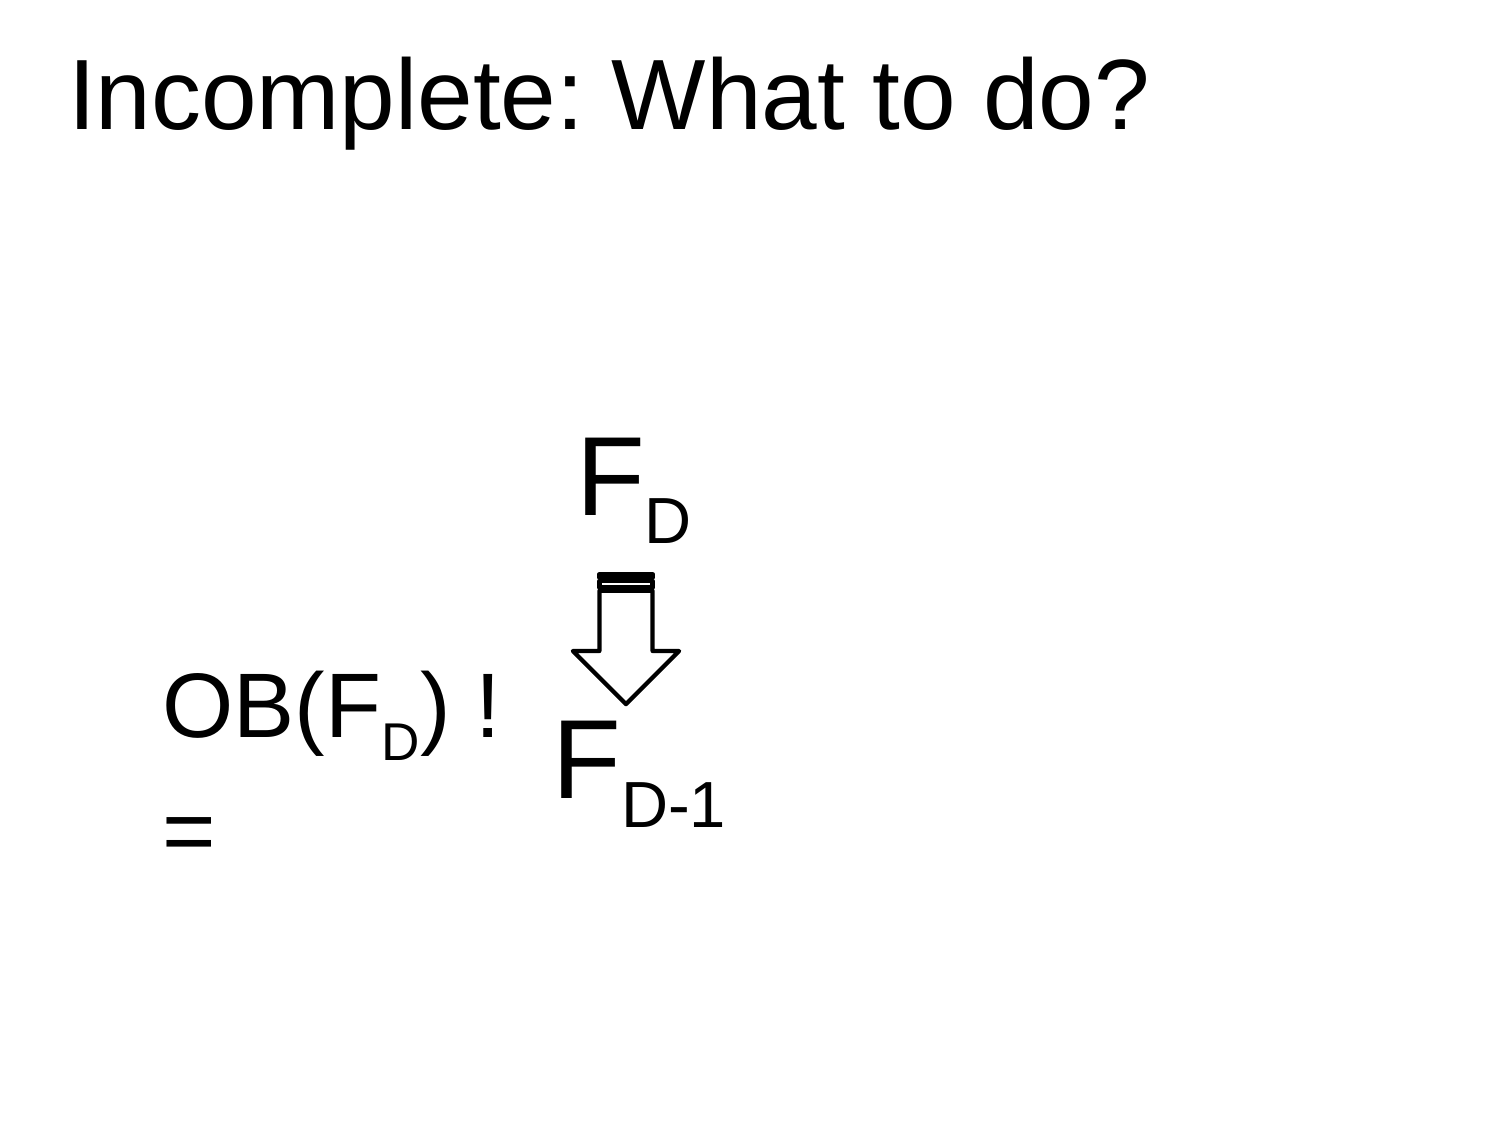

Incomplete: What to do?
FD

OB(FD) !=
FD-1